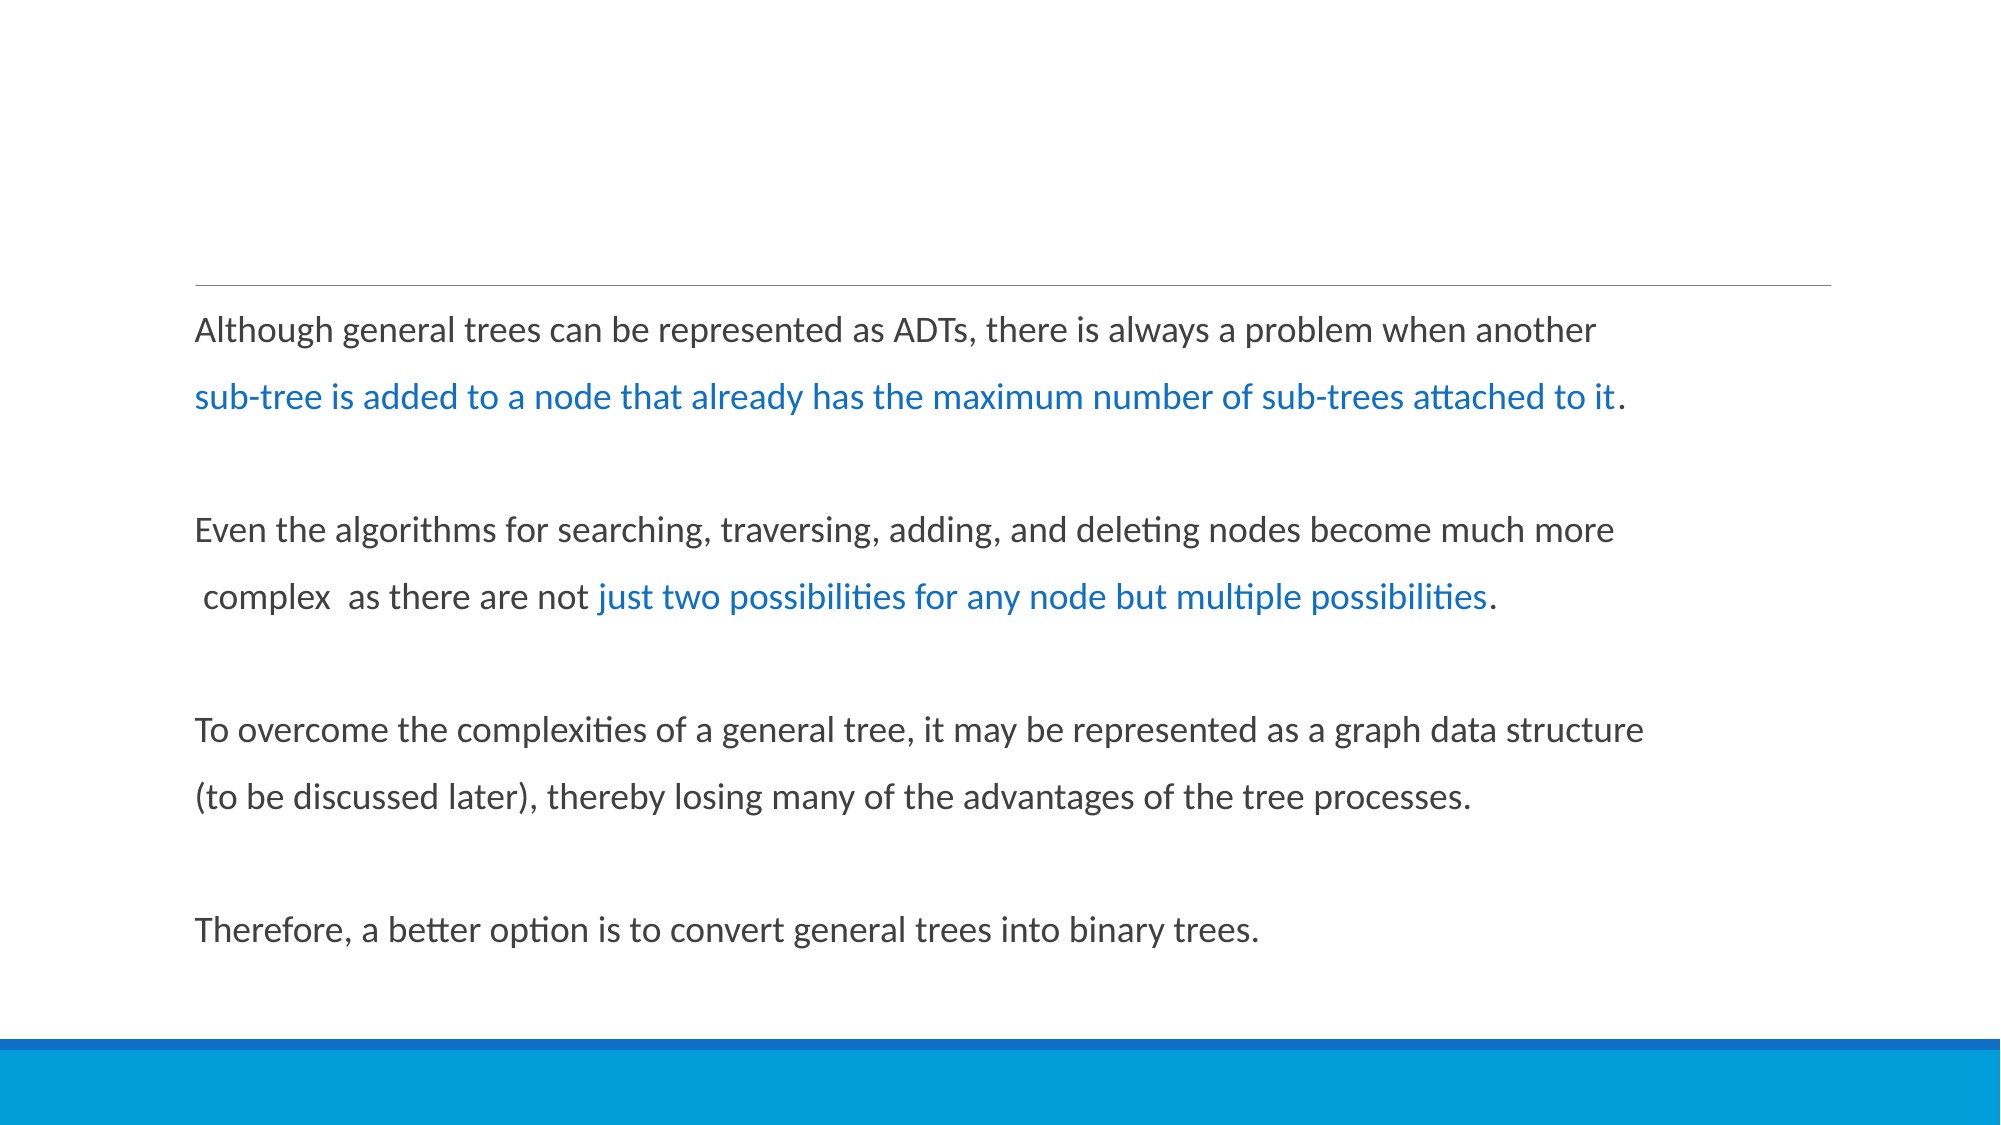

#
Although general trees can be represented as ADTs, there is always a problem when another
sub-tree is added to a node that already has the maximum number of sub-trees attached to it.

Even the algorithms for searching, traversing, adding, and deleting nodes become much more
 complex  as there are not just two possibilities for any node but multiple possibilities.

To overcome the complexities of a general tree, it may be represented as a graph data structure
(to be discussed later), thereby losing many of the advantages of the tree processes.

Therefore, a better option is to convert general trees into binary trees.